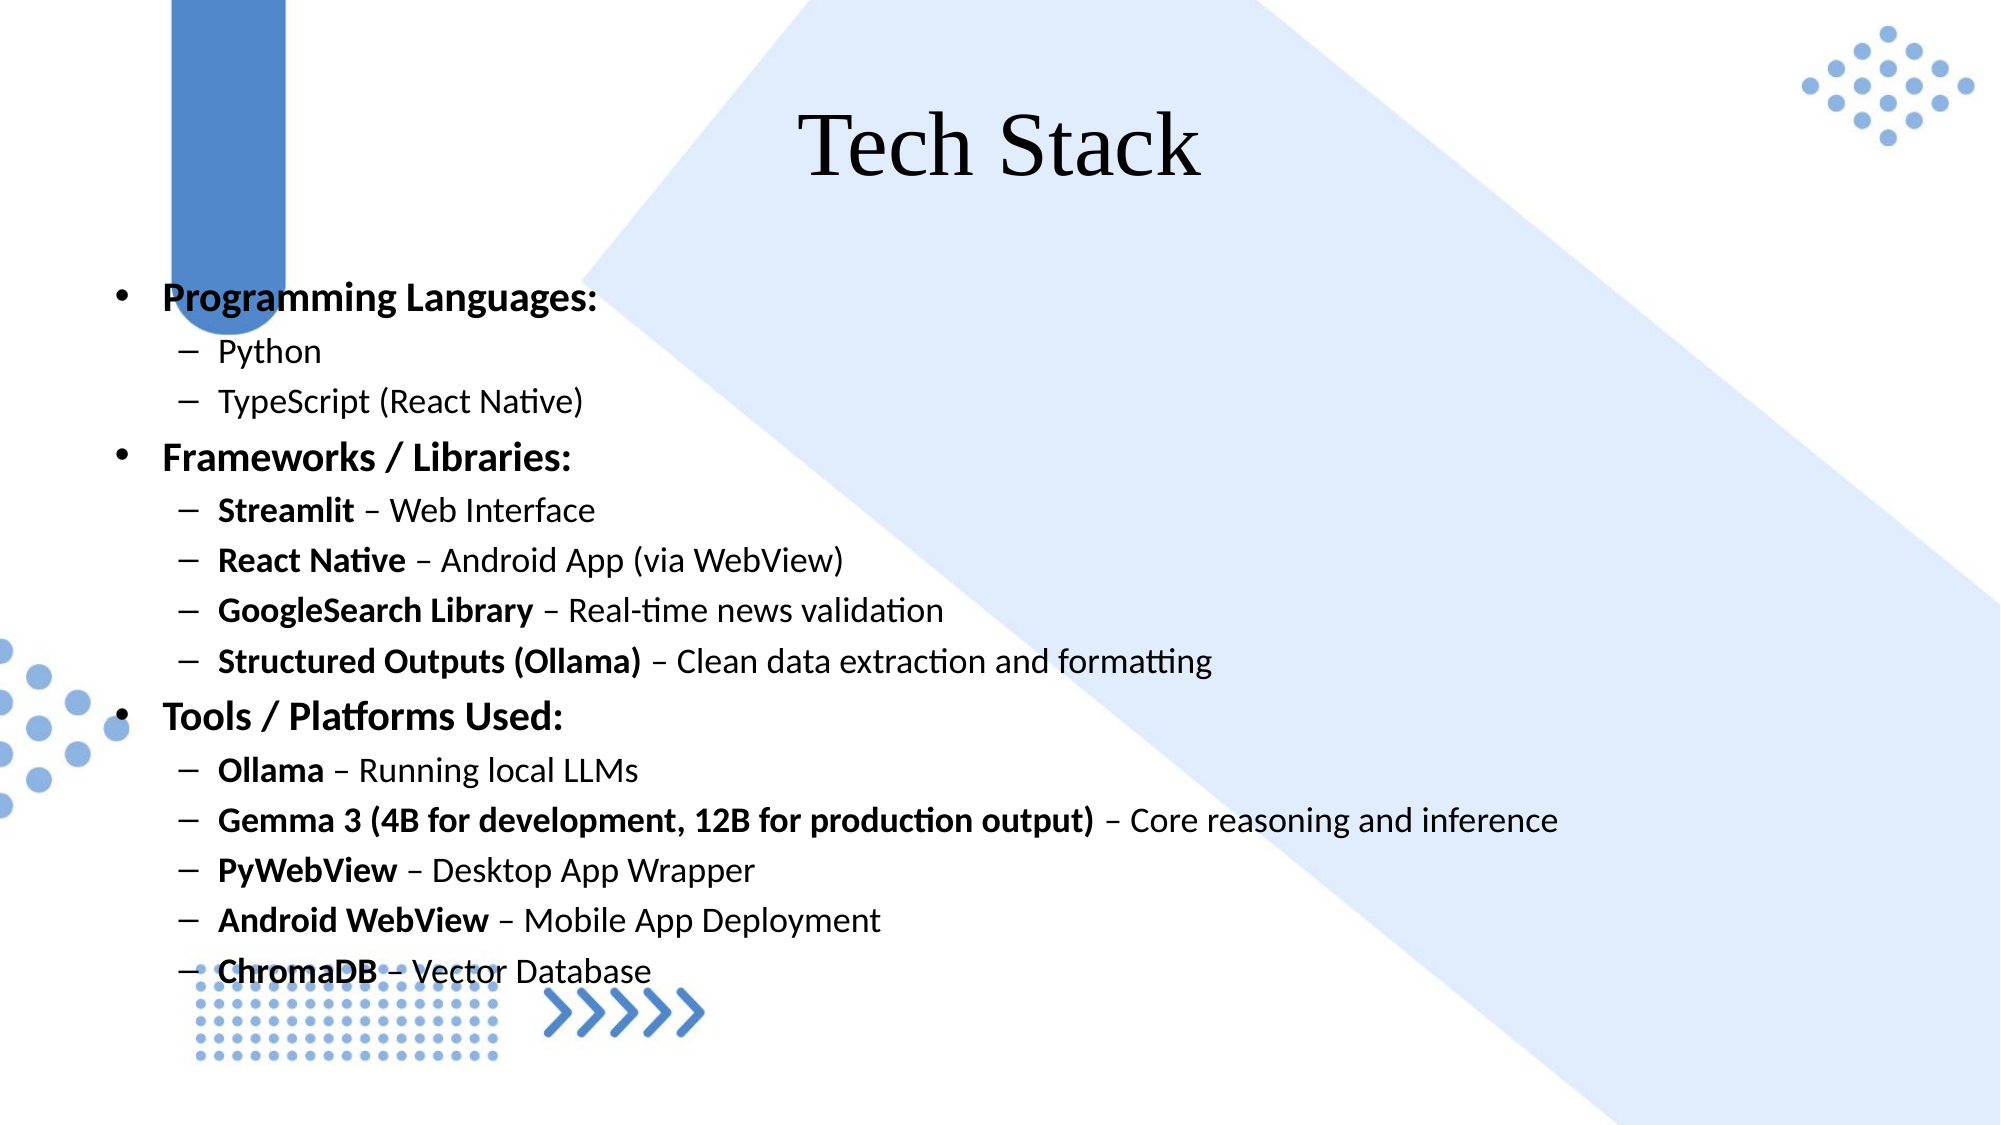

# Tech Stack
Programming Languages:
Python
TypeScript (React Native)
Frameworks / Libraries:
Streamlit – Web Interface
React Native – Android App (via WebView)
GoogleSearch Library – Real-time news validation
Structured Outputs (Ollama) – Clean data extraction and formatting
Tools / Platforms Used:
Ollama – Running local LLMs
Gemma 3 (4B for development, 12B for production output) – Core reasoning and inference
PyWebView – Desktop App Wrapper
Android WebView – Mobile App Deployment
ChromaDB – Vector Database